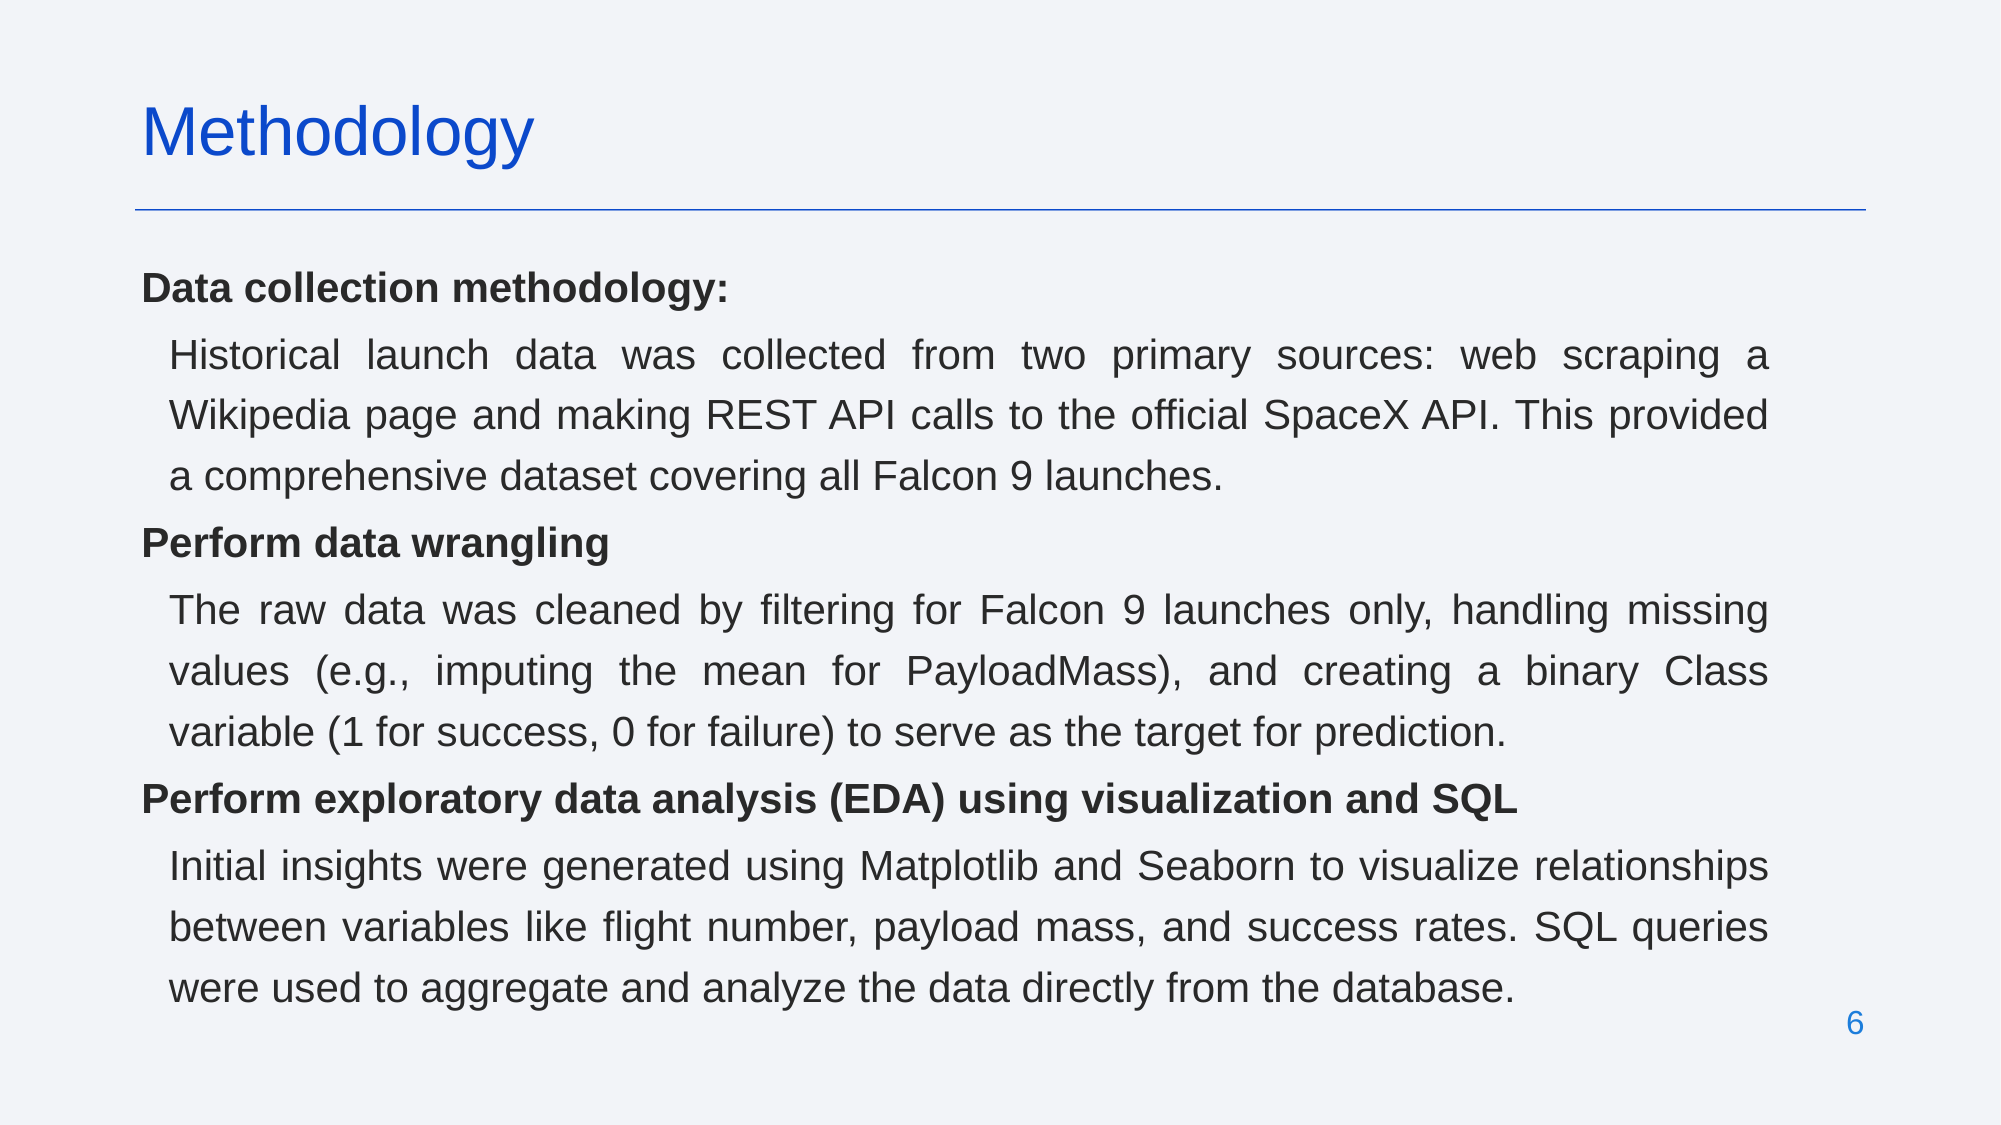

Methodology
Data collection methodology:
Historical launch data was collected from two primary sources: web scraping a Wikipedia page and making REST API calls to the official SpaceX API. This provided a comprehensive dataset covering all Falcon 9 launches.
Perform data wrangling
The raw data was cleaned by filtering for Falcon 9 launches only, handling missing values (e.g., imputing the mean for PayloadMass), and creating a binary Class variable (1 for success, 0 for failure) to serve as the target for prediction.
Perform exploratory data analysis (EDA) using visualization and SQL
Initial insights were generated using Matplotlib and Seaborn to visualize relationships between variables like flight number, payload mass, and success rates. SQL queries were used to aggregate and analyze the data directly from the database.

6